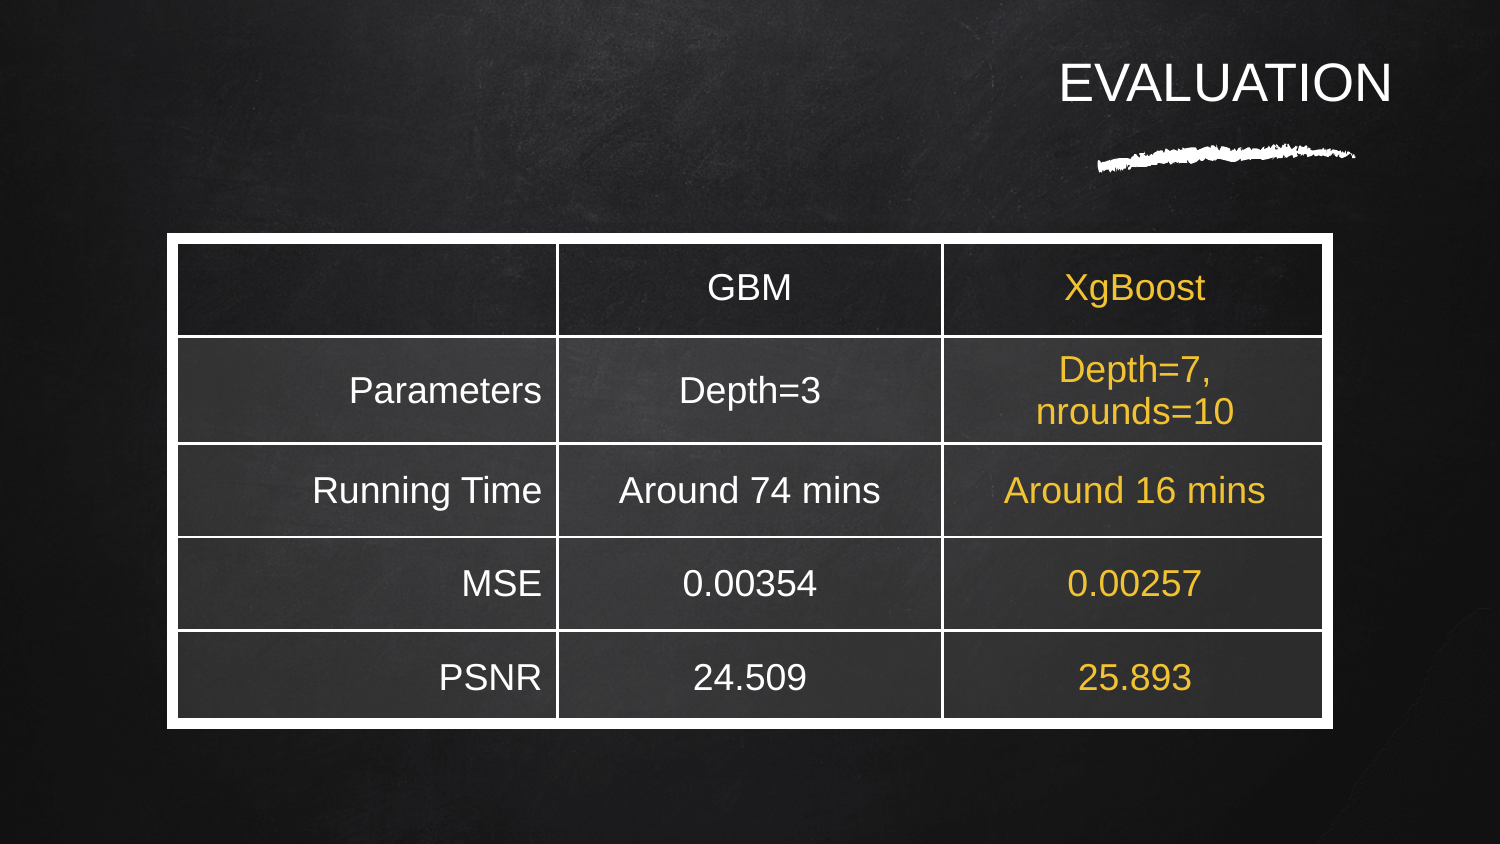

# EVALUATION

|  | GBM | XgBoost |
| --- | --- | --- |
| Parameters | Depth=3 | Depth=7, nrounds=10 |
| Running Time | Around 74 mins | Around 16 mins |
| MSE | 0.00354 | 0.00257 |
| PSNR | 24.509 | 25.893 |